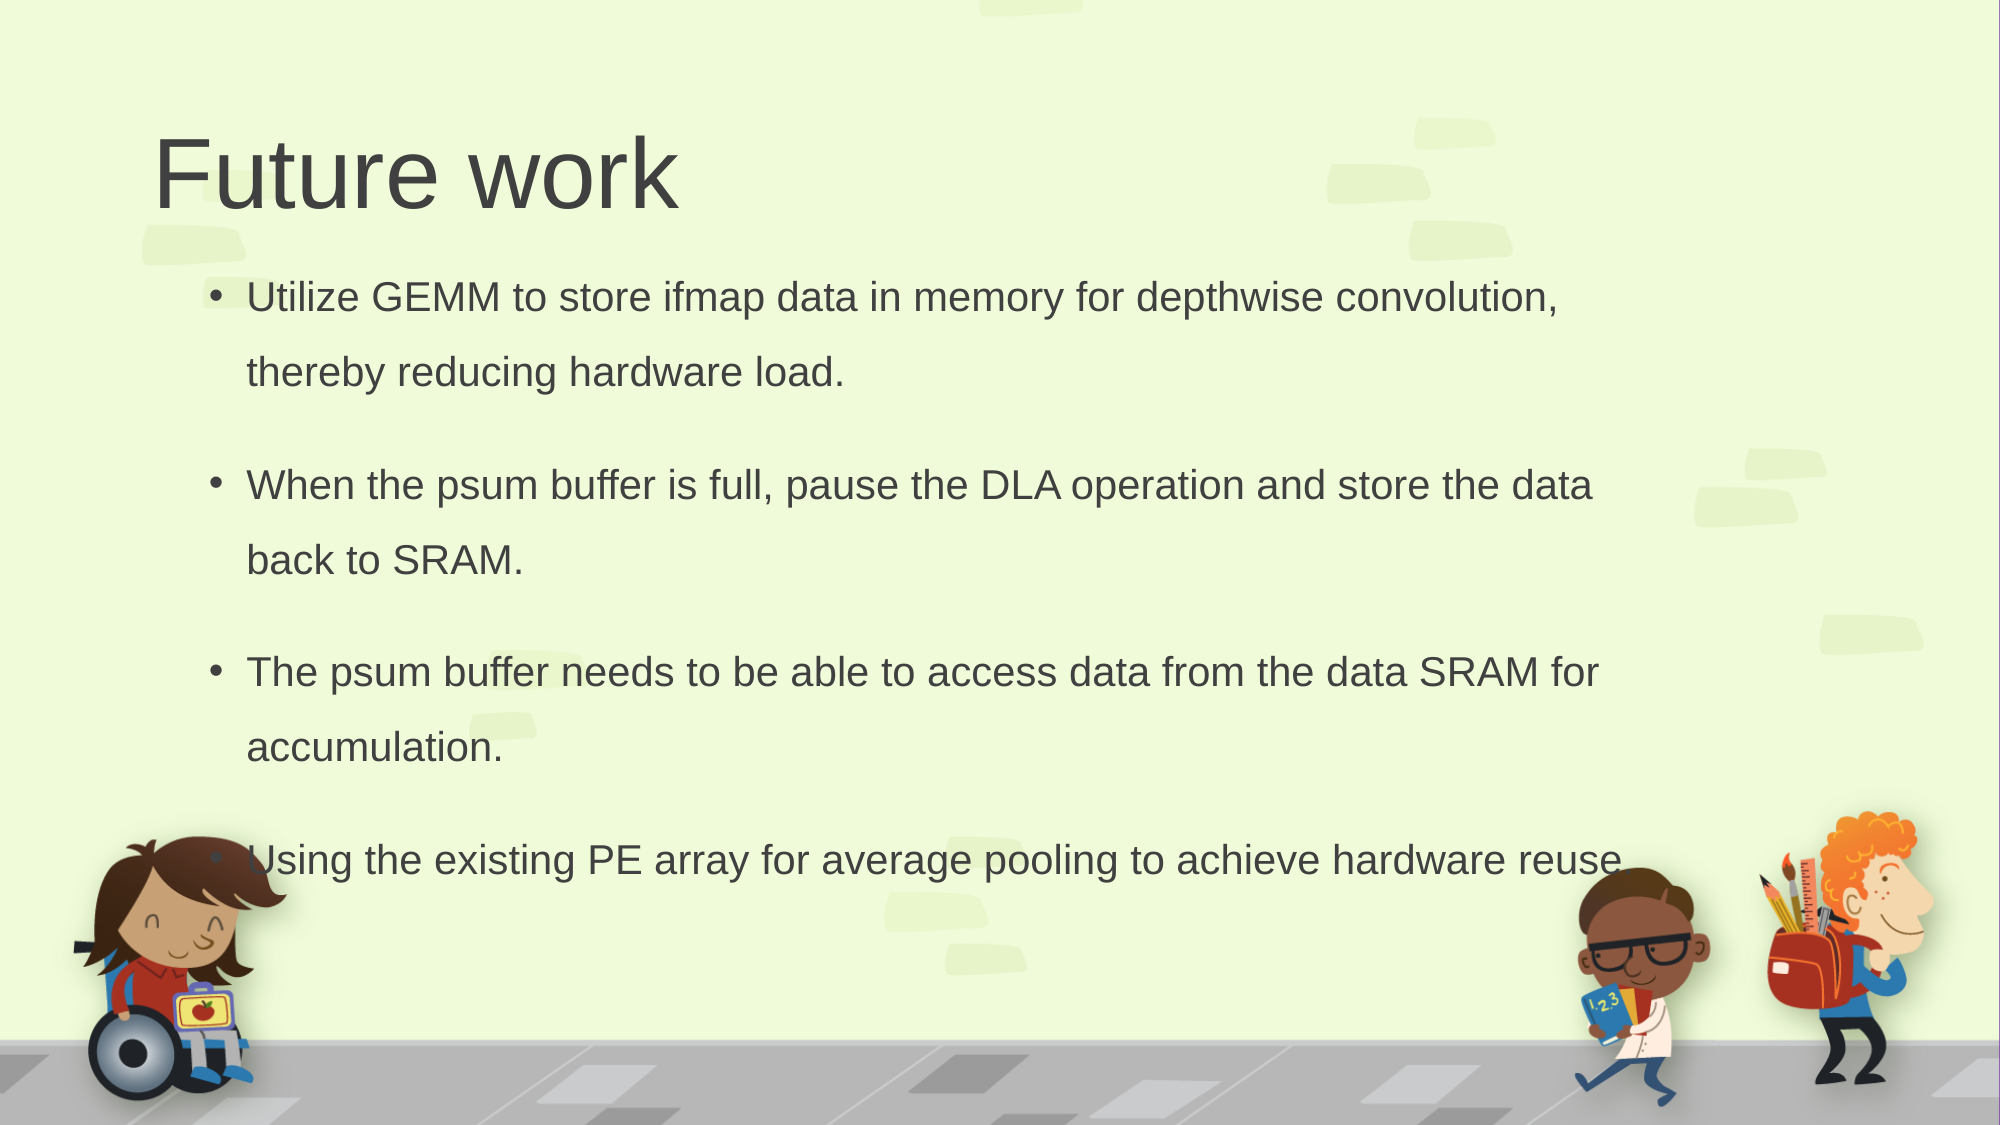

# Future work
Utilize GEMM to store ifmap data in memory for depthwise convolution, thereby reducing hardware load.
When the psum buffer is full, pause the DLA operation and store the data back to SRAM.
The psum buffer needs to be able to access data from the data SRAM for accumulation.
Using the existing PE array for average pooling to achieve hardware reuse.